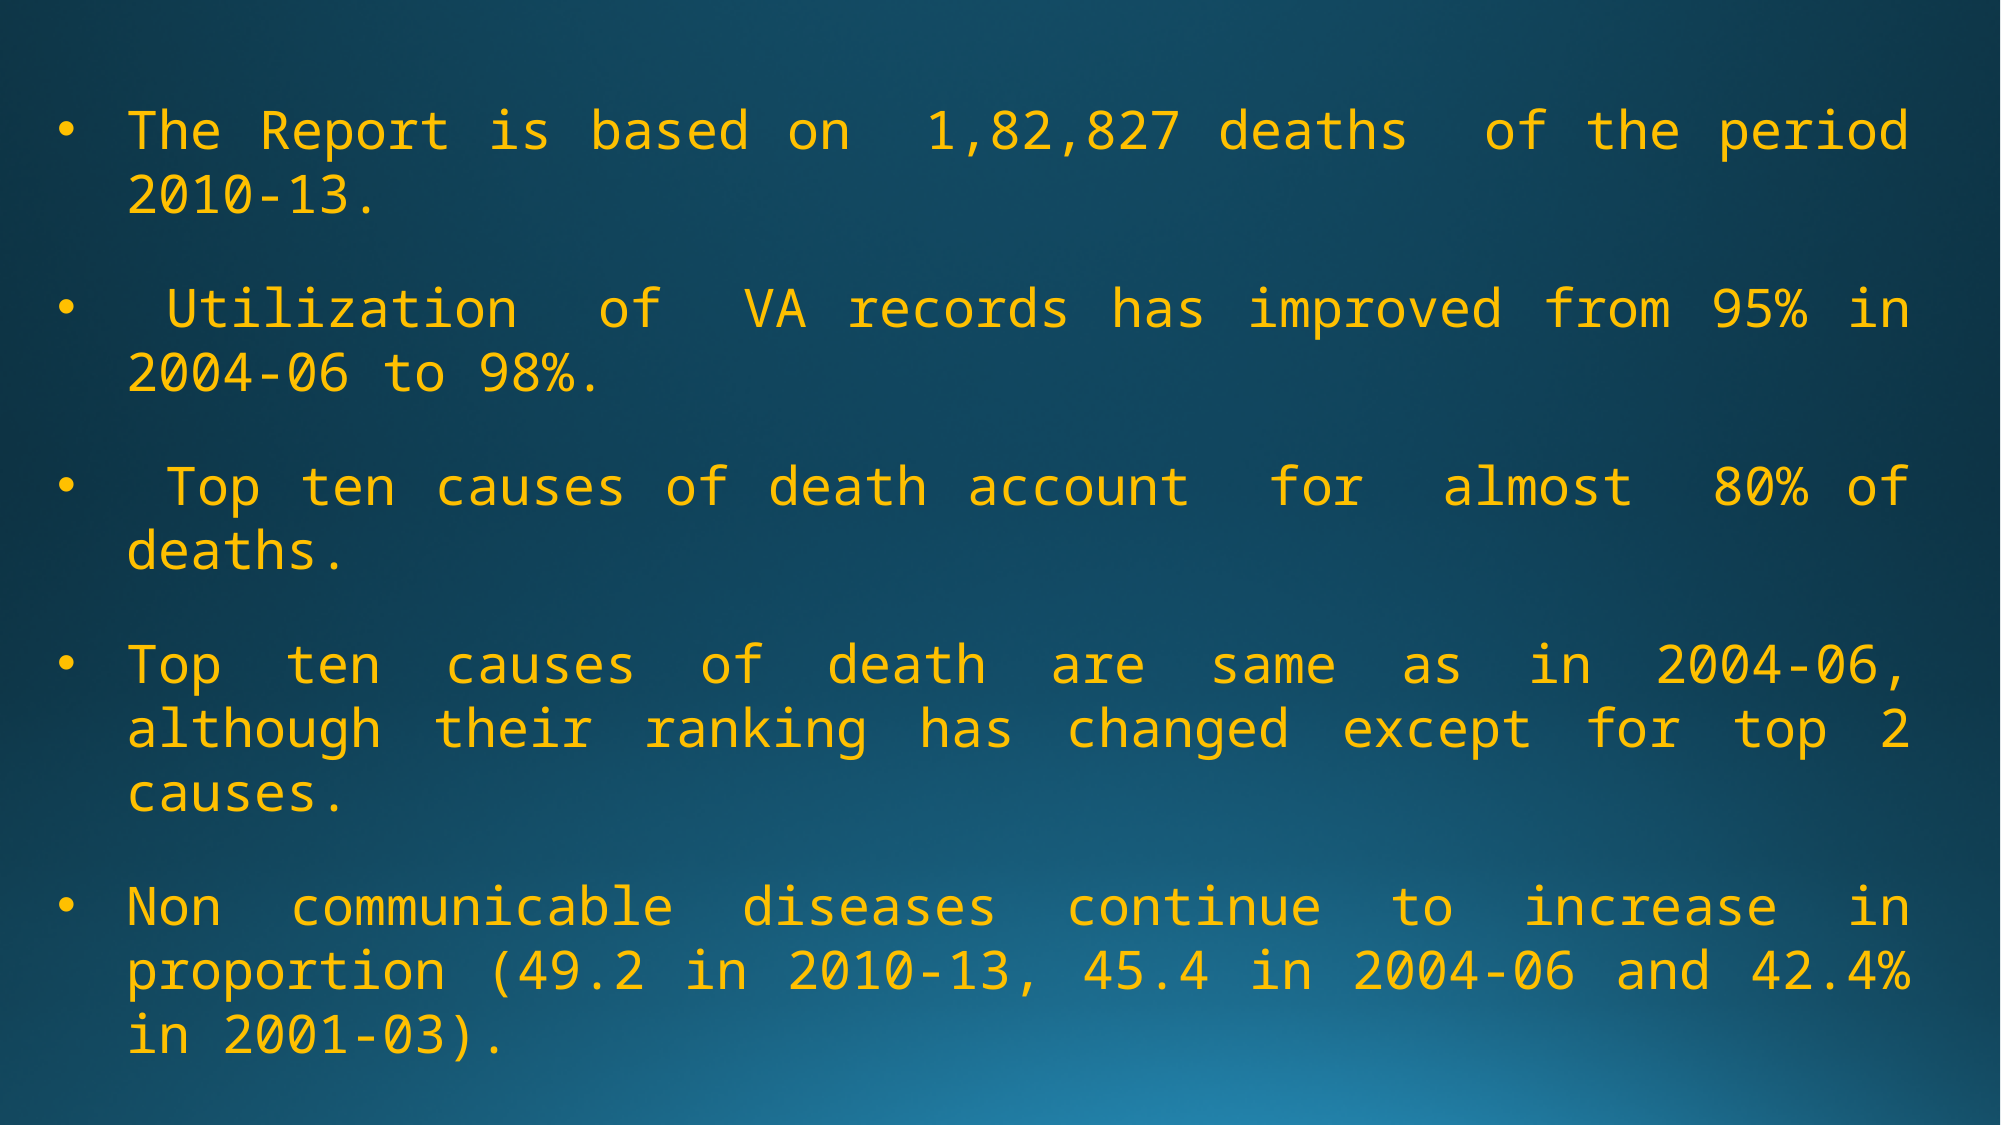

The Report is based on  1,82,827 deaths  of the period 2010-13.
 Utilization  of  VA records has improved from 95% in 2004-06 to 98%.
 Top ten causes of death account  for  almost  80% of deaths.
Top ten causes of death are same as in 2004-06, although their ranking has changed except for top 2 causes.
Non communicable diseases continue to increase in proportion (49.2 in 2010-13, 45.4 in 2004-06 and 42.4% in 2001-03).